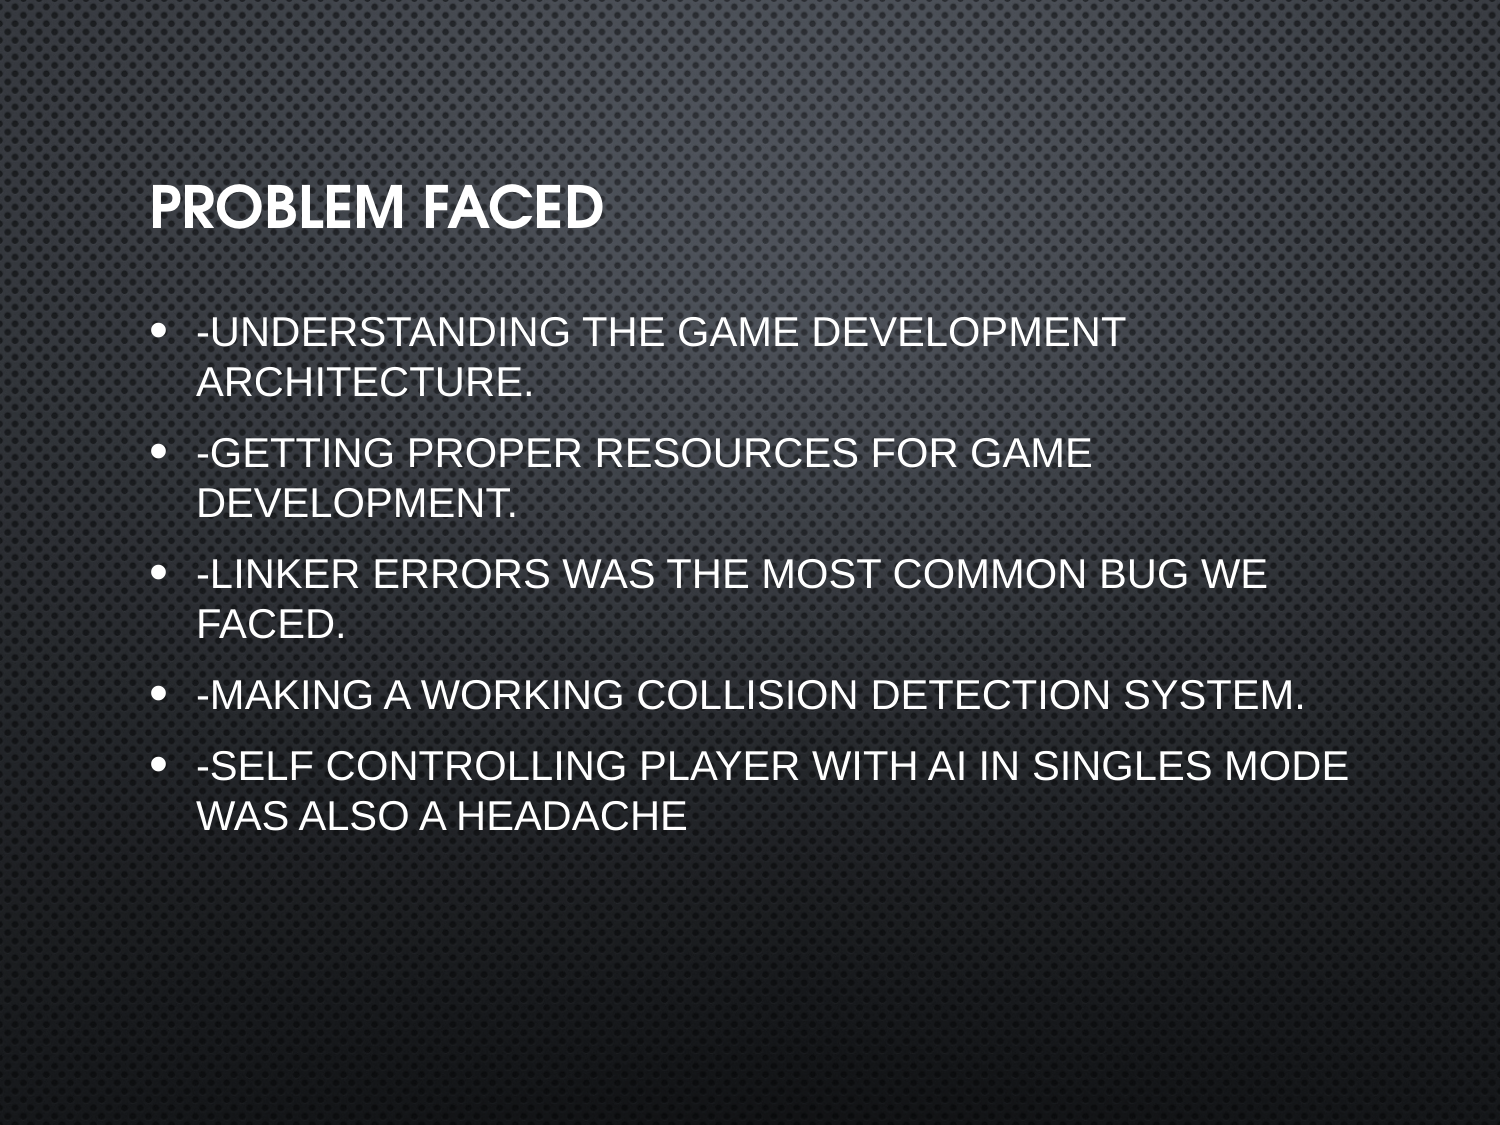

# Problem Faced
-Understanding the Game Development Architecture.
-Getting Proper Resources for Game Development.
-Linker Errors was the most common bug we faced.
-Making a working Collision detection system.
-Self controlling player with AI in singles mode was also a headache